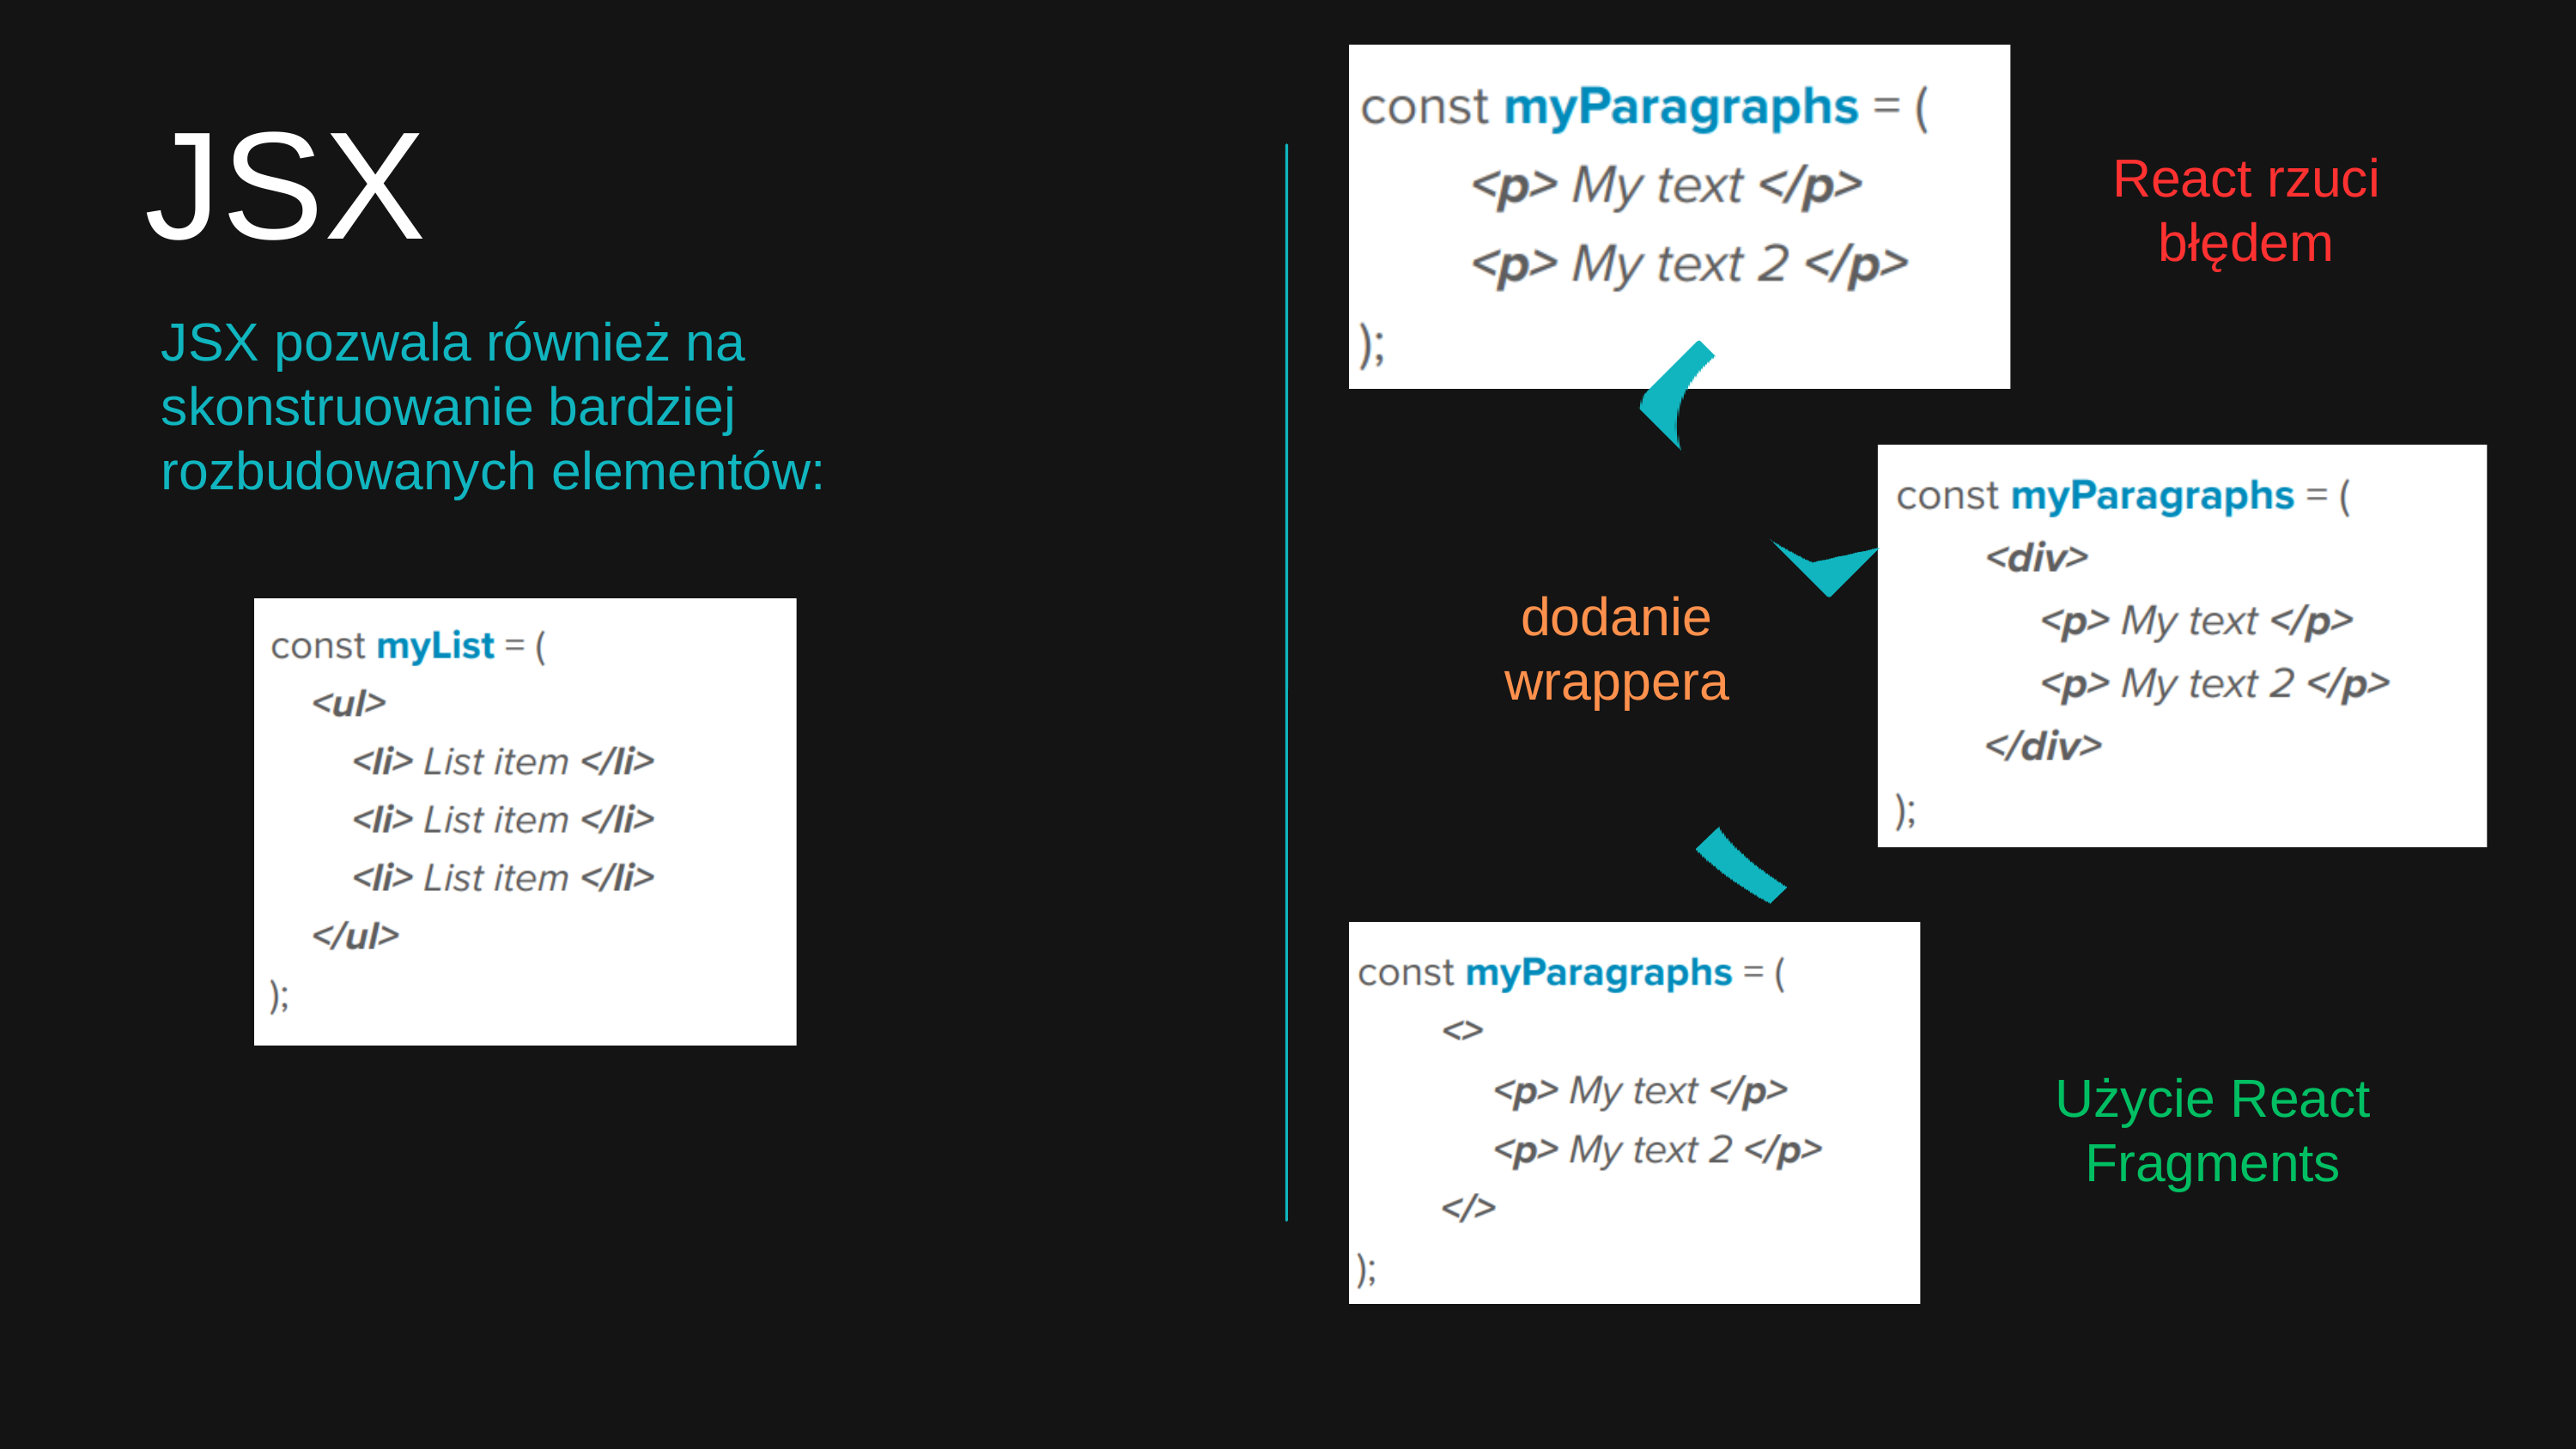

|  |
| --- |
|  |
|  |
|  |
|  |
|  |
|  |
|  |
JSX
React rzuci błędem

JSX pozwala również na skonstruowanie bardziej rozbudowanych elementów:

dodanie wrappera

Użycie React Fragments